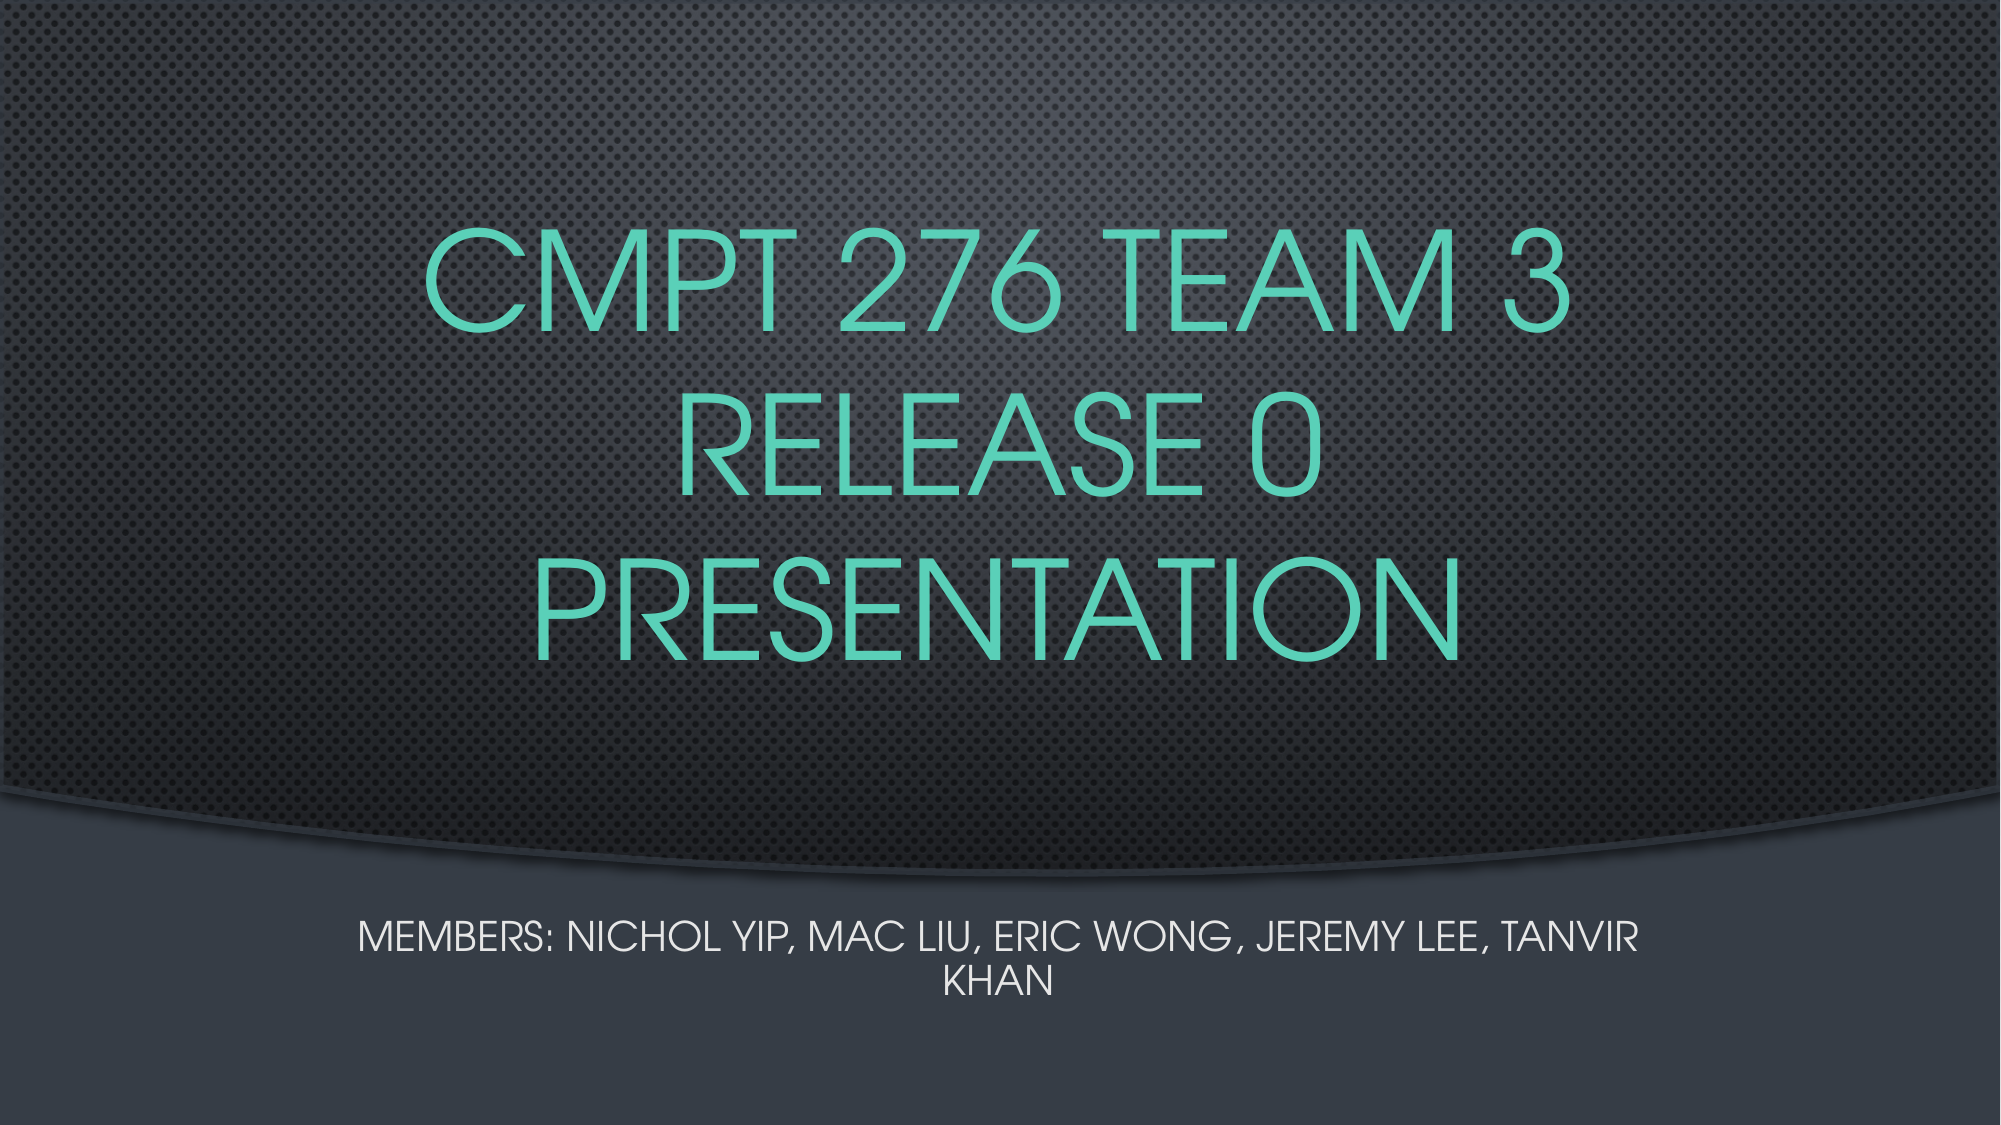

# CMPT 276 team 3 release 0 presentation
Members: Nichol yip, mac Liu, Eric Wong, Jeremy lee, Tanvir khan